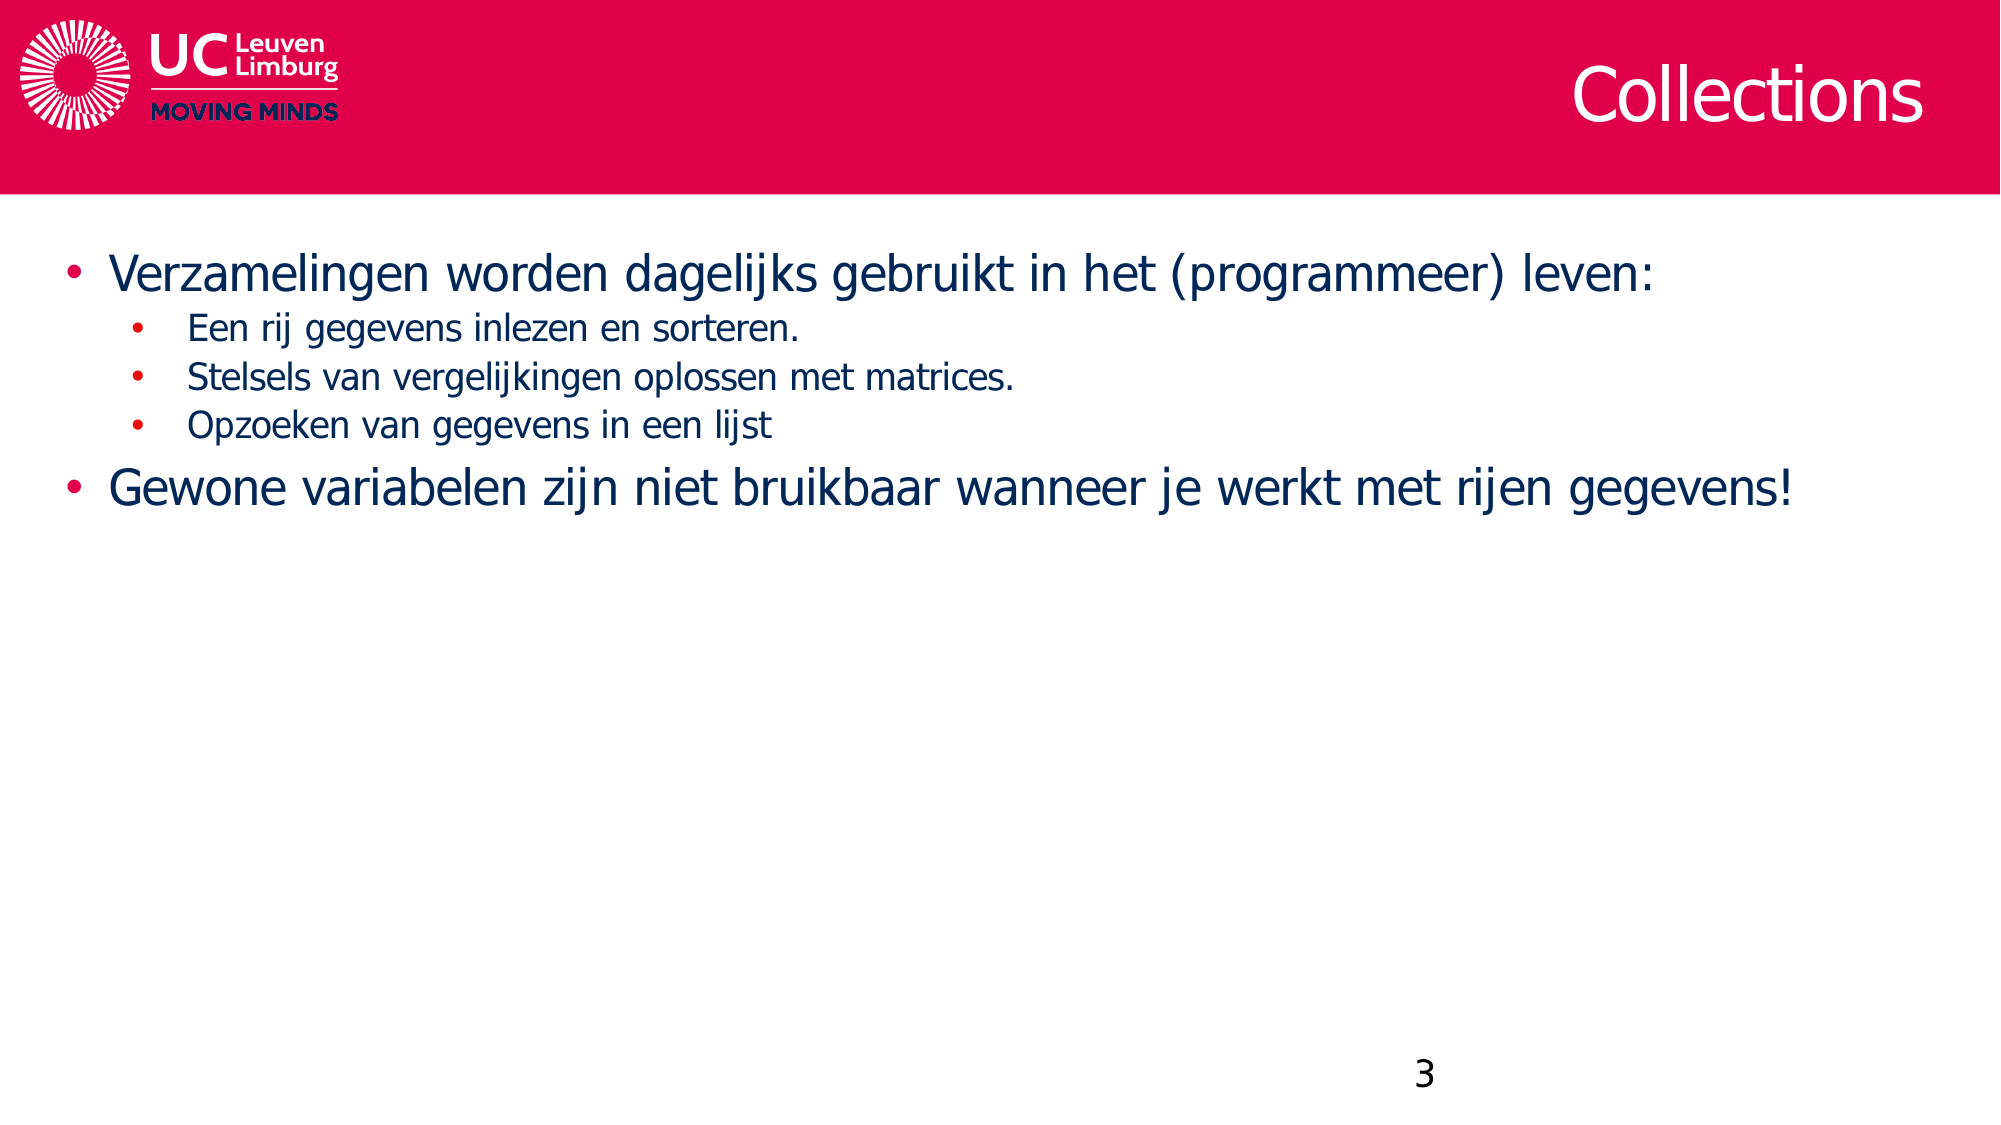

# Collections
Verzamelingen worden dagelijks gebruikt in het (programmeer) leven:
Een rij gegevens inlezen en sorteren.
Stelsels van vergelijkingen oplossen met matrices.
Opzoeken van gegevens in een lijst
Gewone variabelen zijn niet bruikbaar wanneer je werkt met rijen gegevens!

3